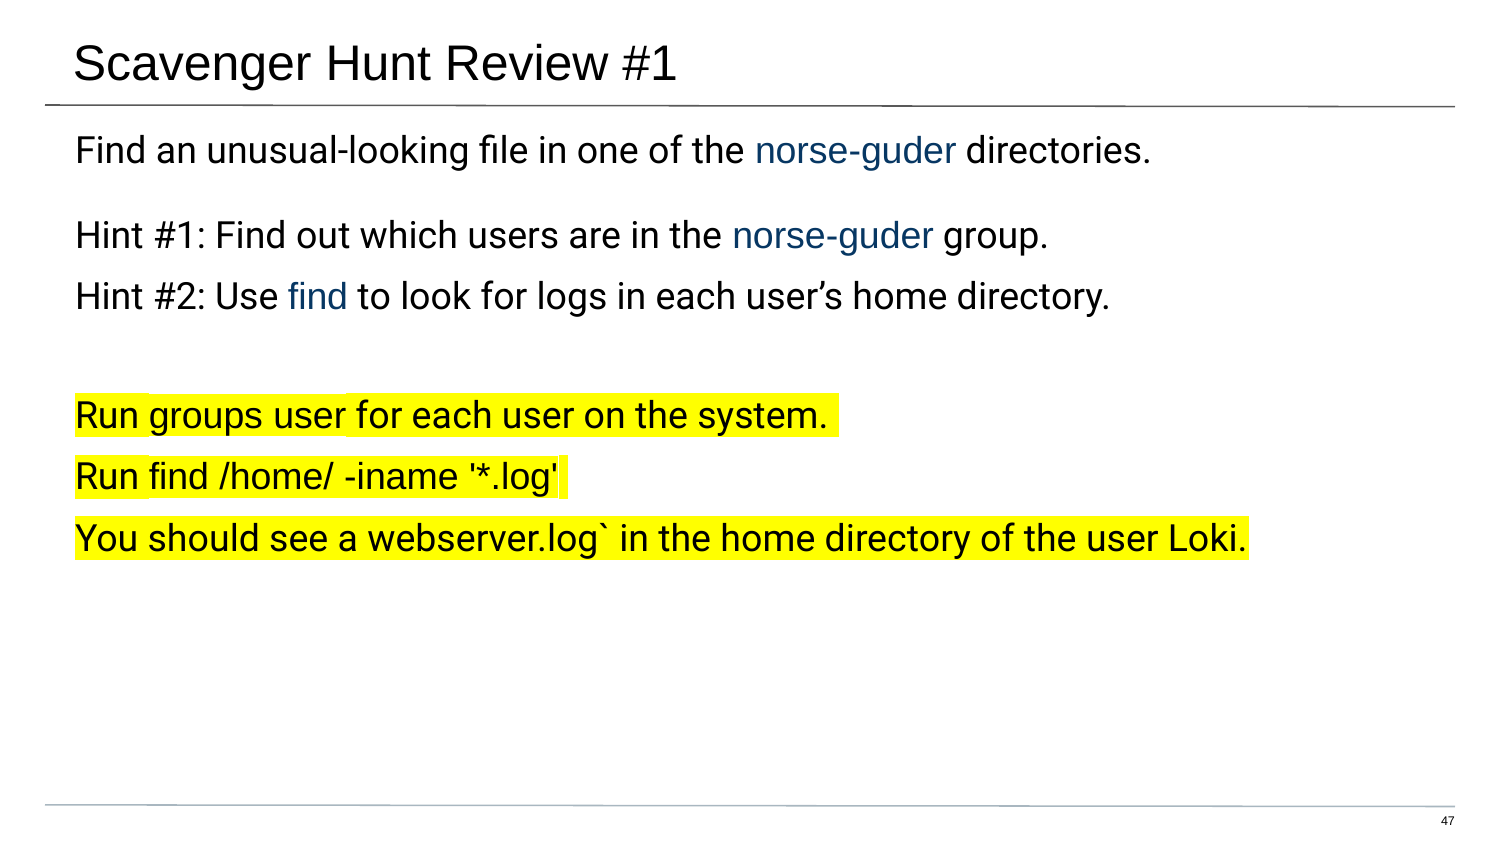

# Scavenger Hunt Review #1
Find an unusual-looking file in one of the norse-guder directories.
Hint #1: Find out which users are in the norse-guder group.
Hint #2: Use find to look for logs in each user’s home directory.

Run groups user for each user on the system.
Run find /home/ -iname '*.log'
You should see a webserver.log` in the home directory of the user Loki.

47